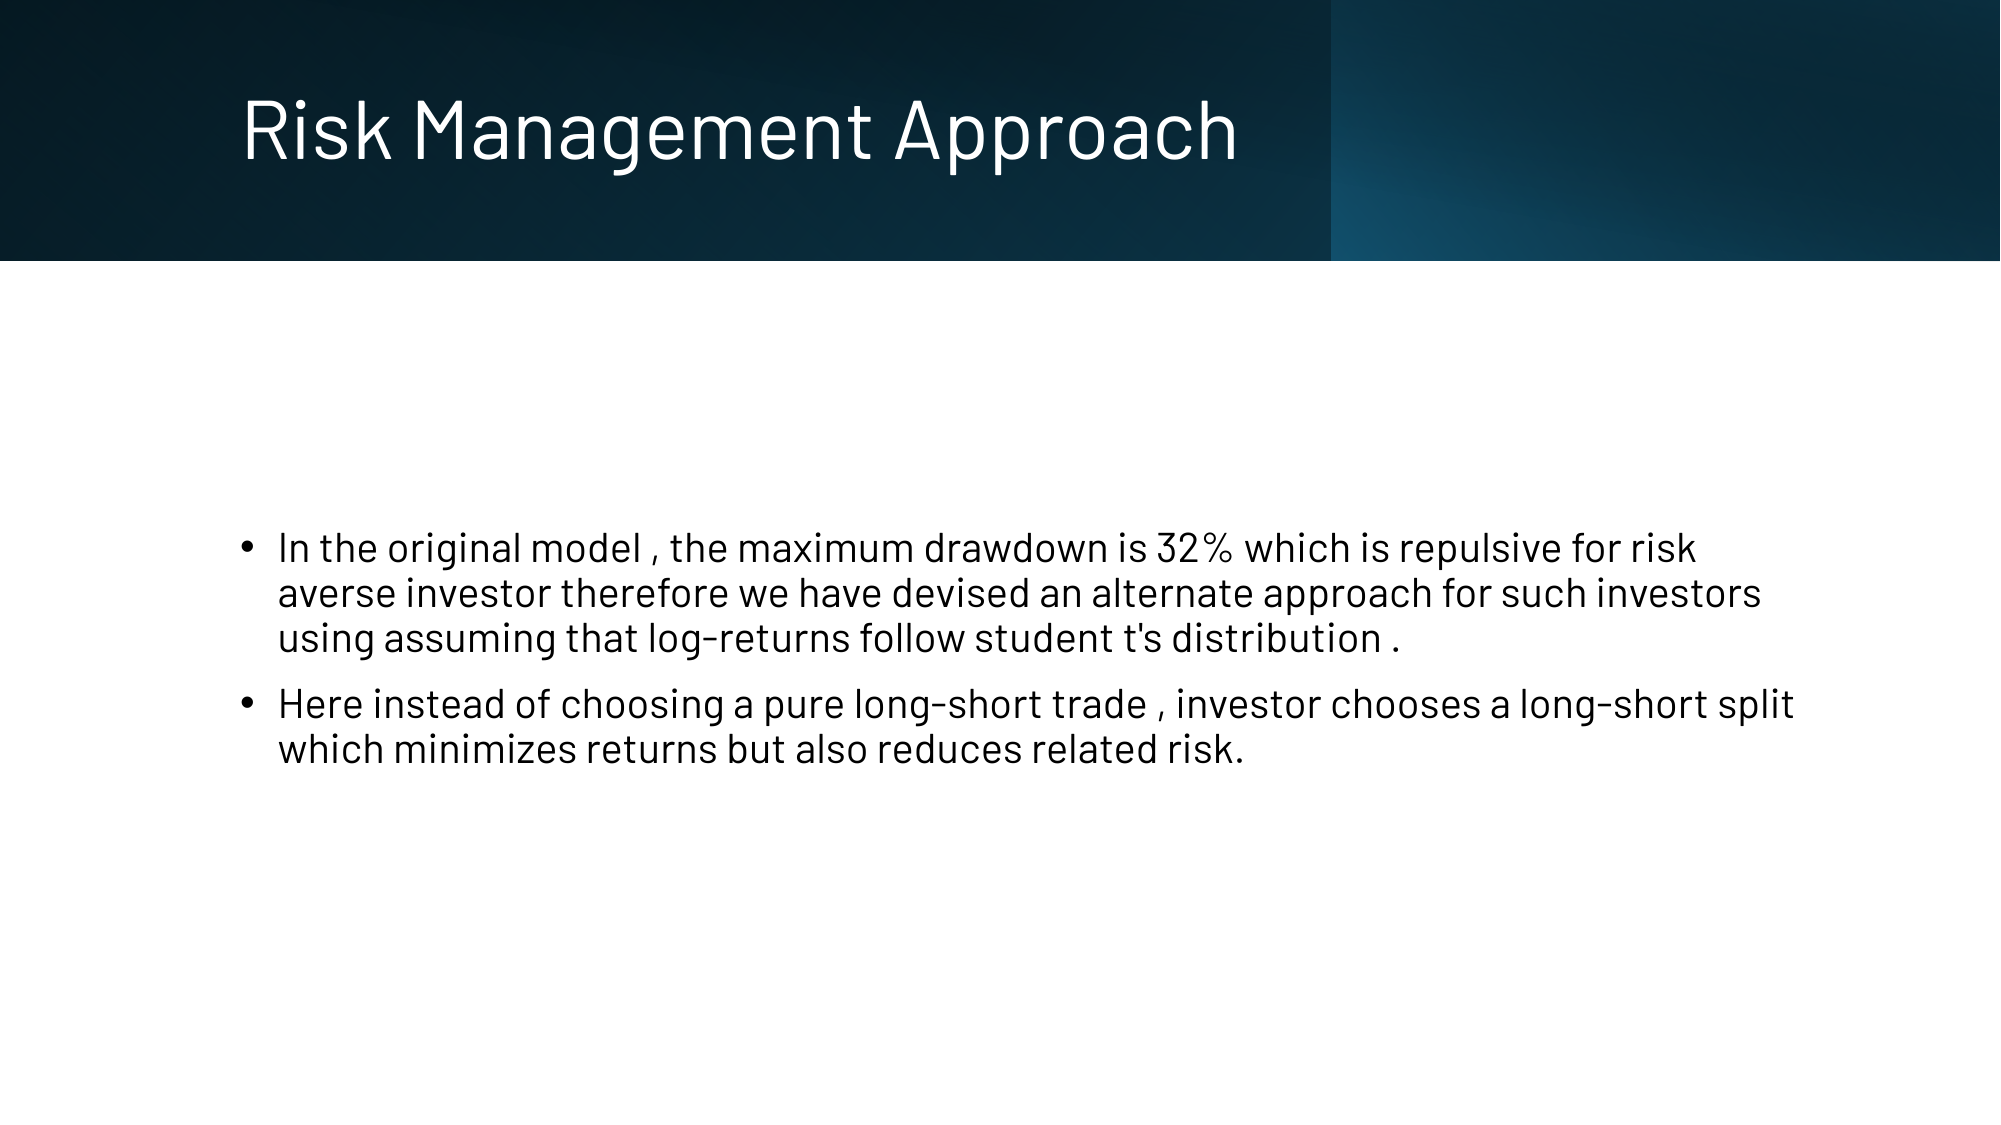

# Risk Management Approach
In the original model , the maximum drawdown is 32% which is repulsive for risk averse investor therefore we have devised an alternate approach for such investors using assuming that log-returns follow student t's distribution .
Here instead of choosing a pure long-short trade , investor chooses a long-short split which minimizes returns but also reduces related risk.